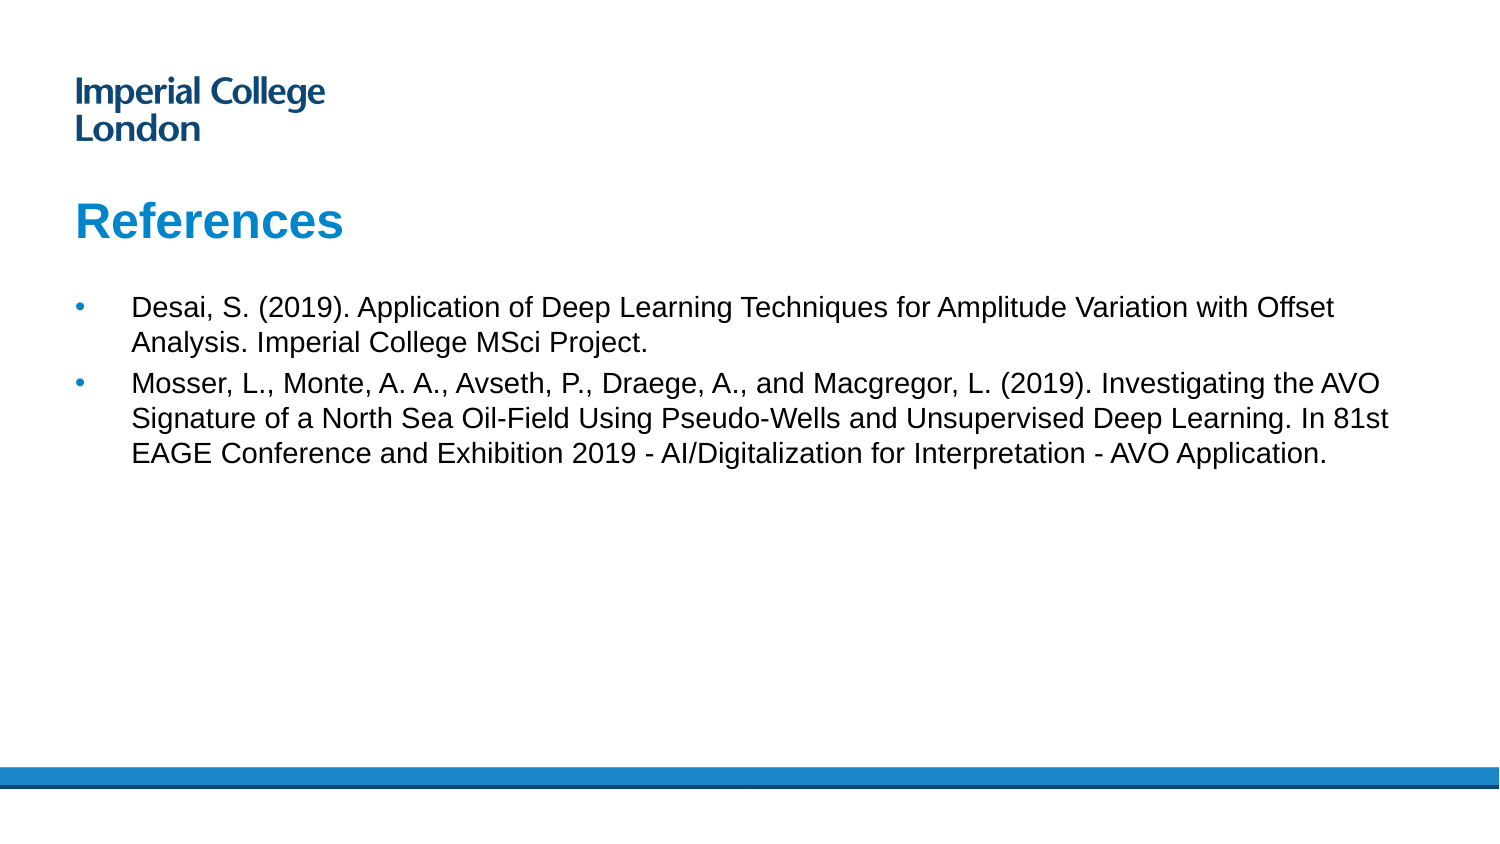

# References
Desai, S. (2019). Application of Deep Learning Techniques for Amplitude Variation with Offset Analysis. Imperial College MSci Project.
Mosser, L., Monte, A. A., Avseth, P., Draege, A., and Macgregor, L. (2019). Investigating the AVO Signature of a North Sea Oil-Field Using Pseudo-Wells and Unsupervised Deep Learning. In 81st EAGE Conference and Exhibition 2019 - AI/Digitalization for Interpretation - AVO Application.